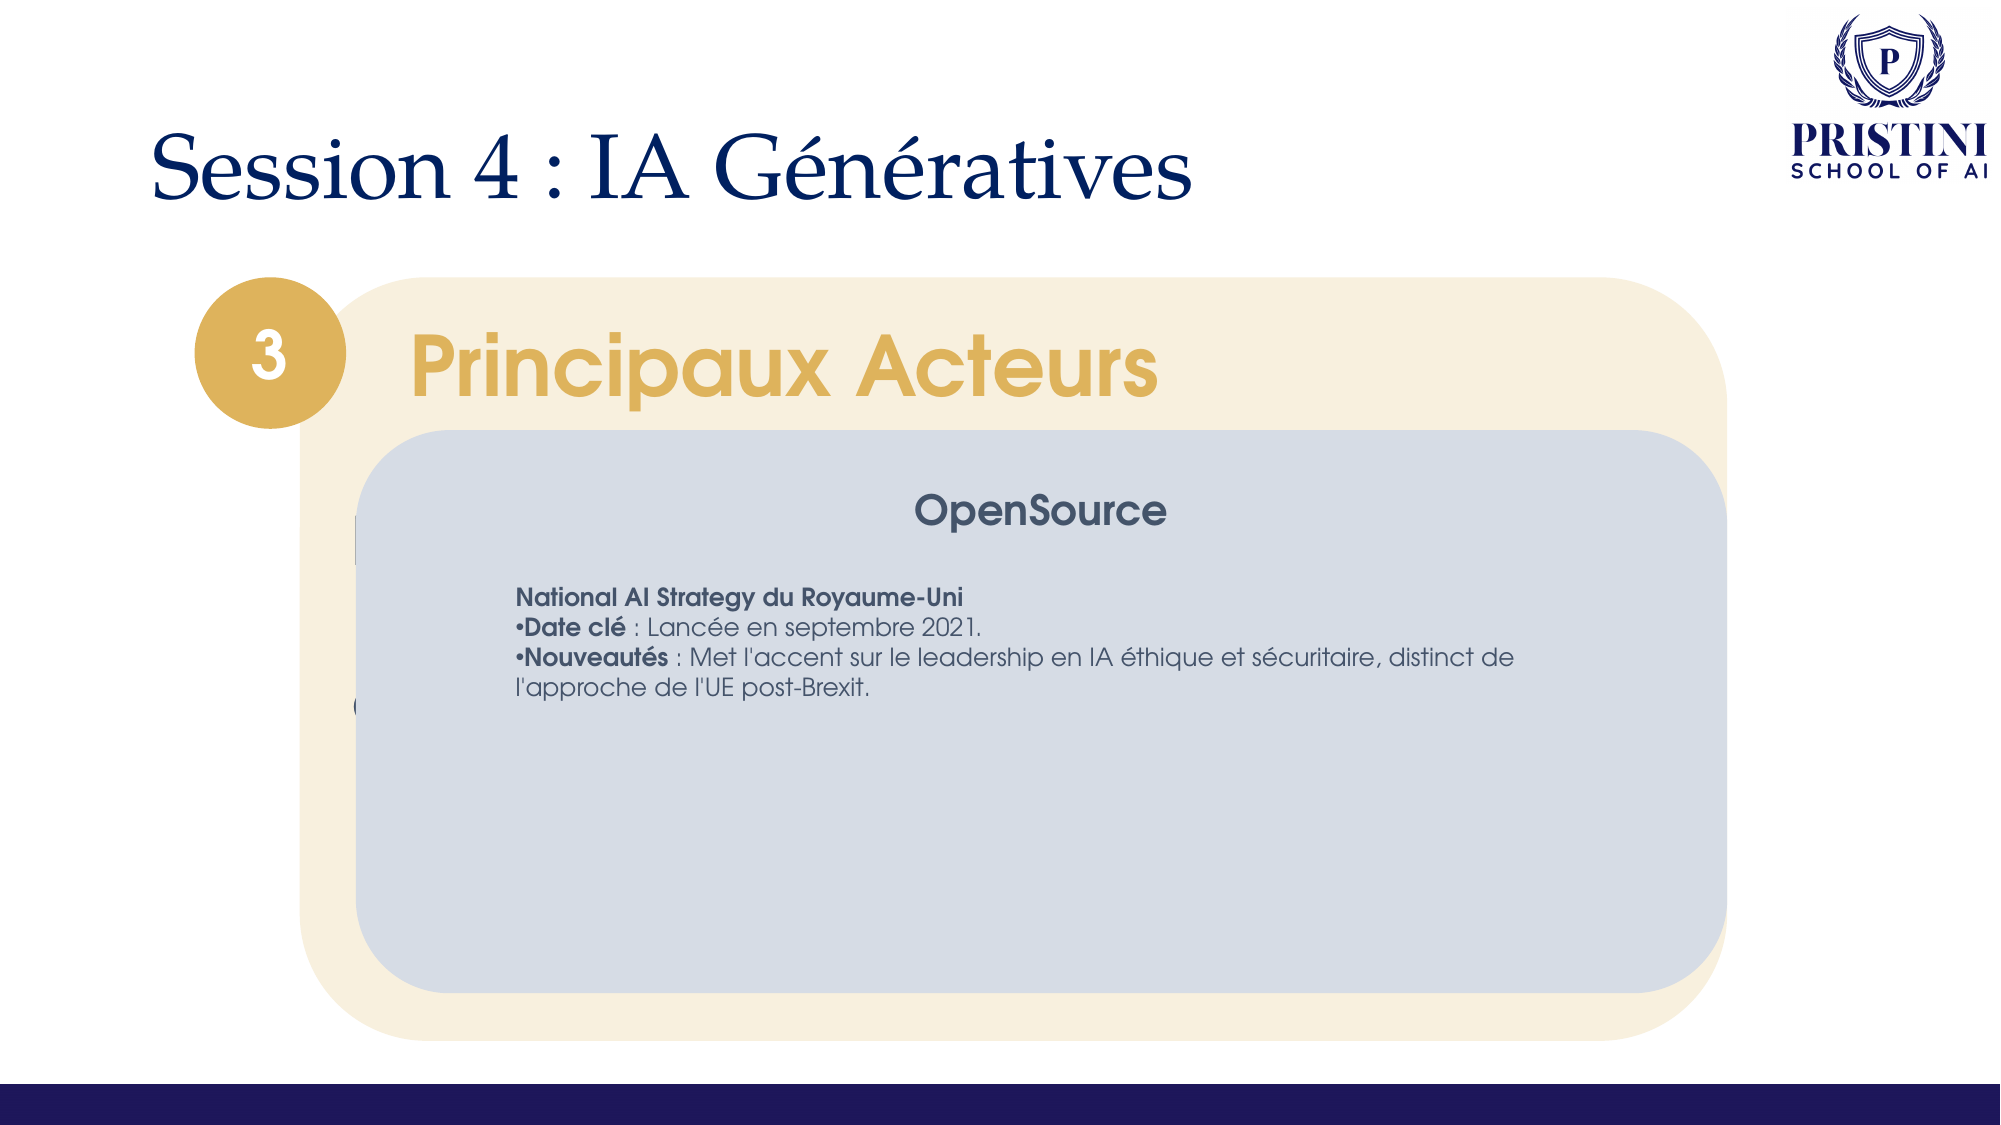

# Session 4 : IA Génératives
3

Principes : Vise à soutenir l'innovation en IA tout en assurant son développement éthique et sûr.

 Principaux Acteurs

OpenSource
National AI Strategy du Royaume-Uni
Date clé : Lancée en septembre 2021.
Nouveautés : Met l'accent sur le leadership en IA éthique et sécuritaire, distinct de l'approche de l'UE post-Brexit.